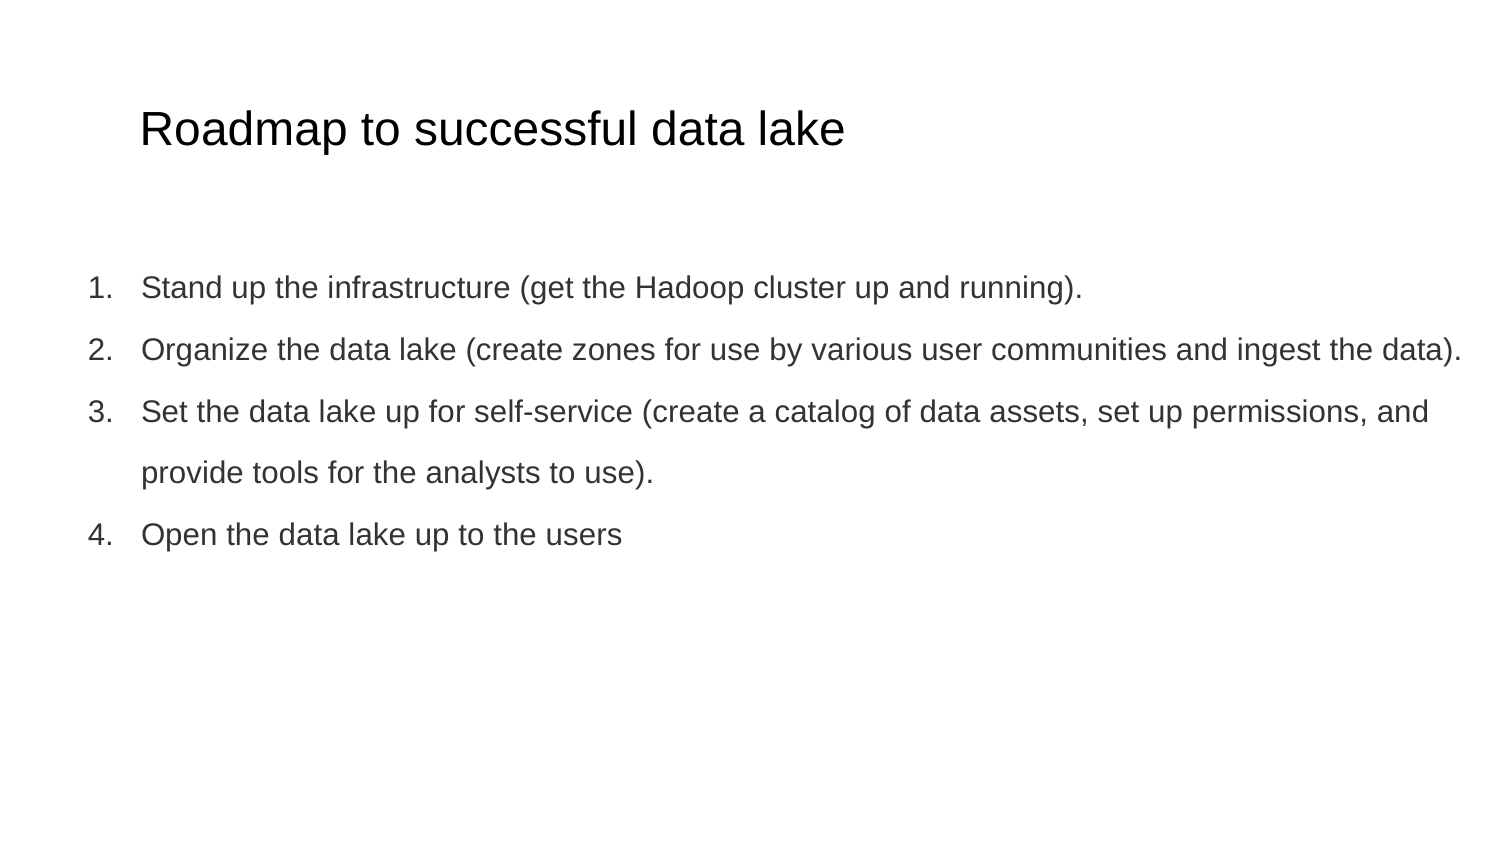

Roadmap to successful data lake
Stand up the infrastructure (get the Hadoop cluster up and running).
Organize the data lake (create zones for use by various user communities and ingest the data).
Set the data lake up for self-service (create a catalog of data assets, set up permissions, and provide tools for the analysts to use).
Open the data lake up to the users